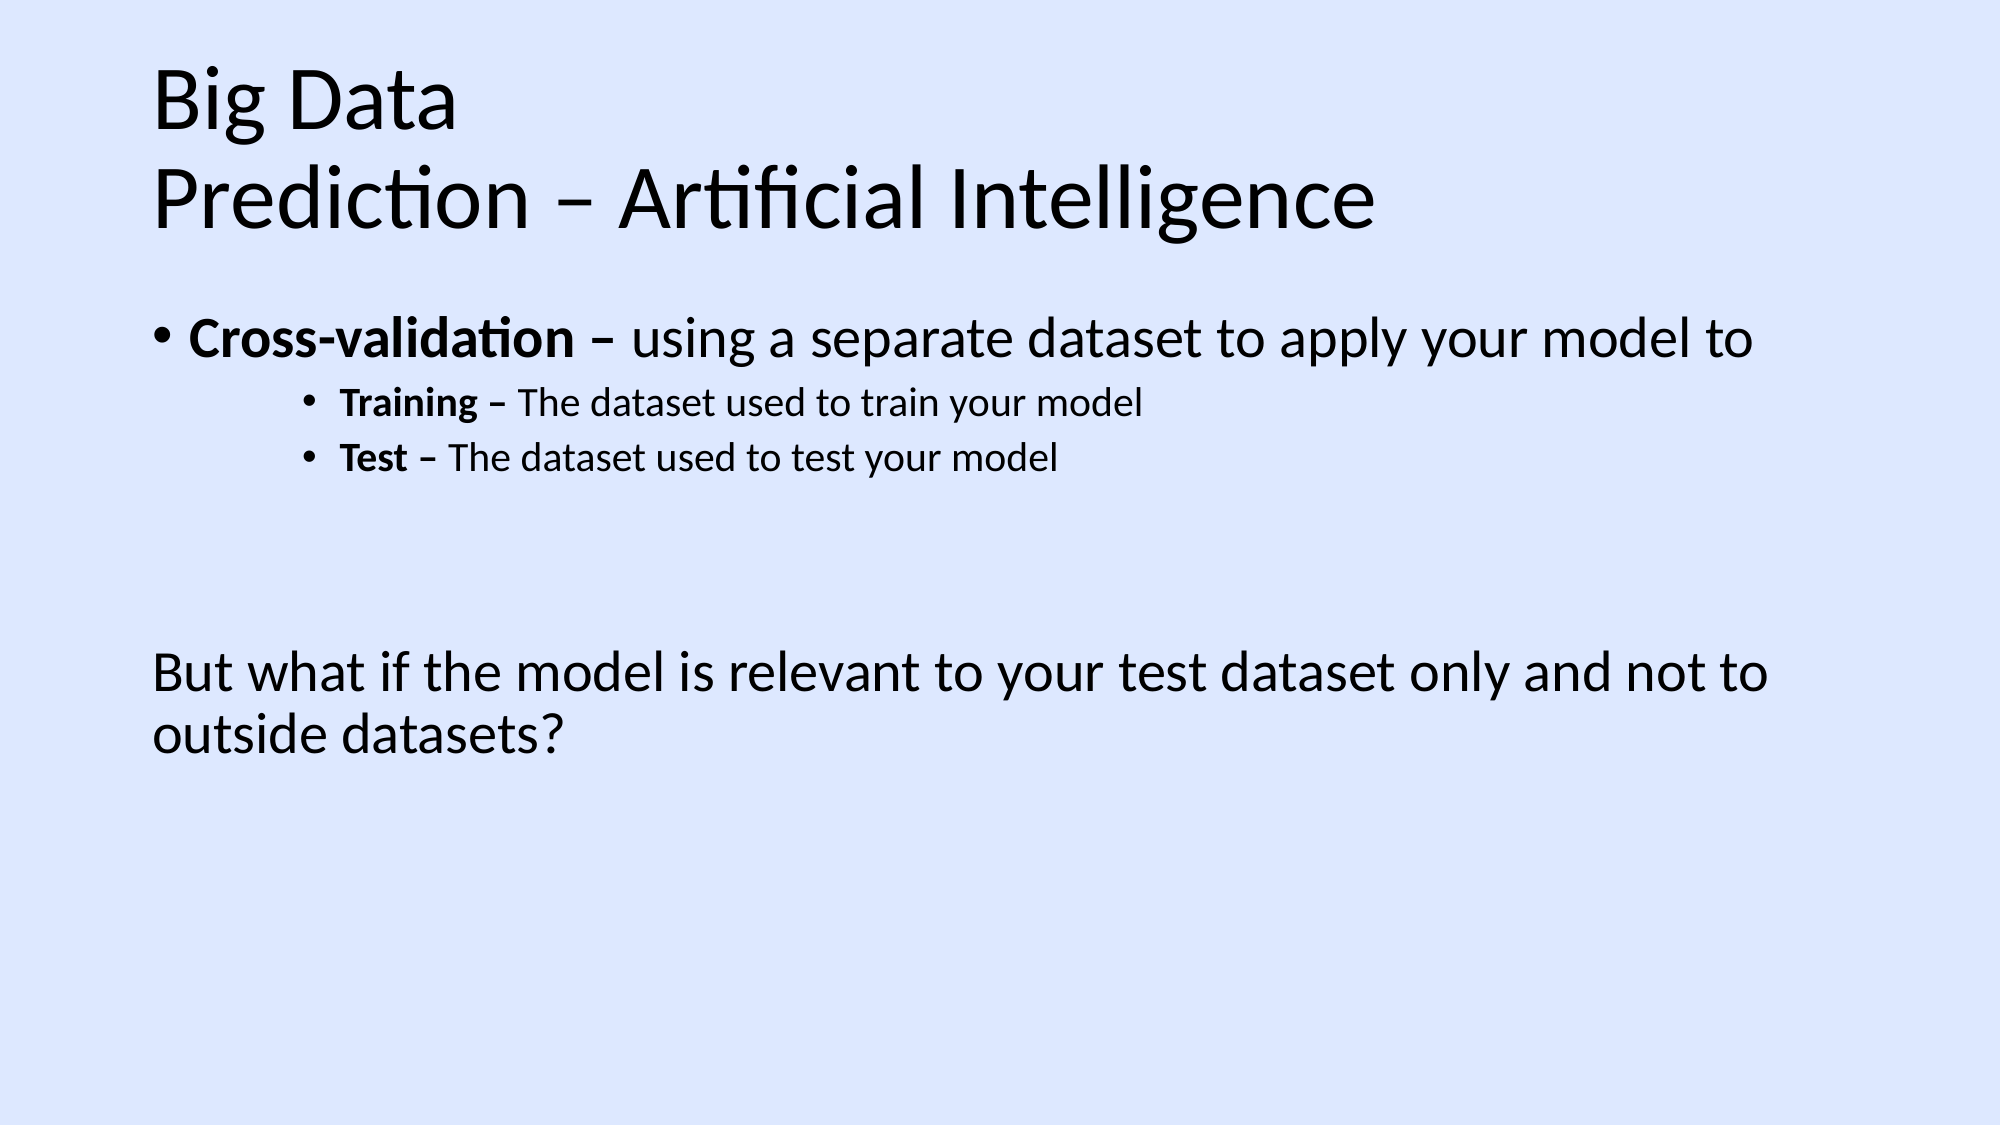

Big Data
Prediction – Artificial Intelligence
Cross-validation – using a separate dataset to apply your model to
Training – The dataset used to train your model
Test – The dataset used to test your model

But what if the model is relevant to your test dataset only and not to outside datasets?